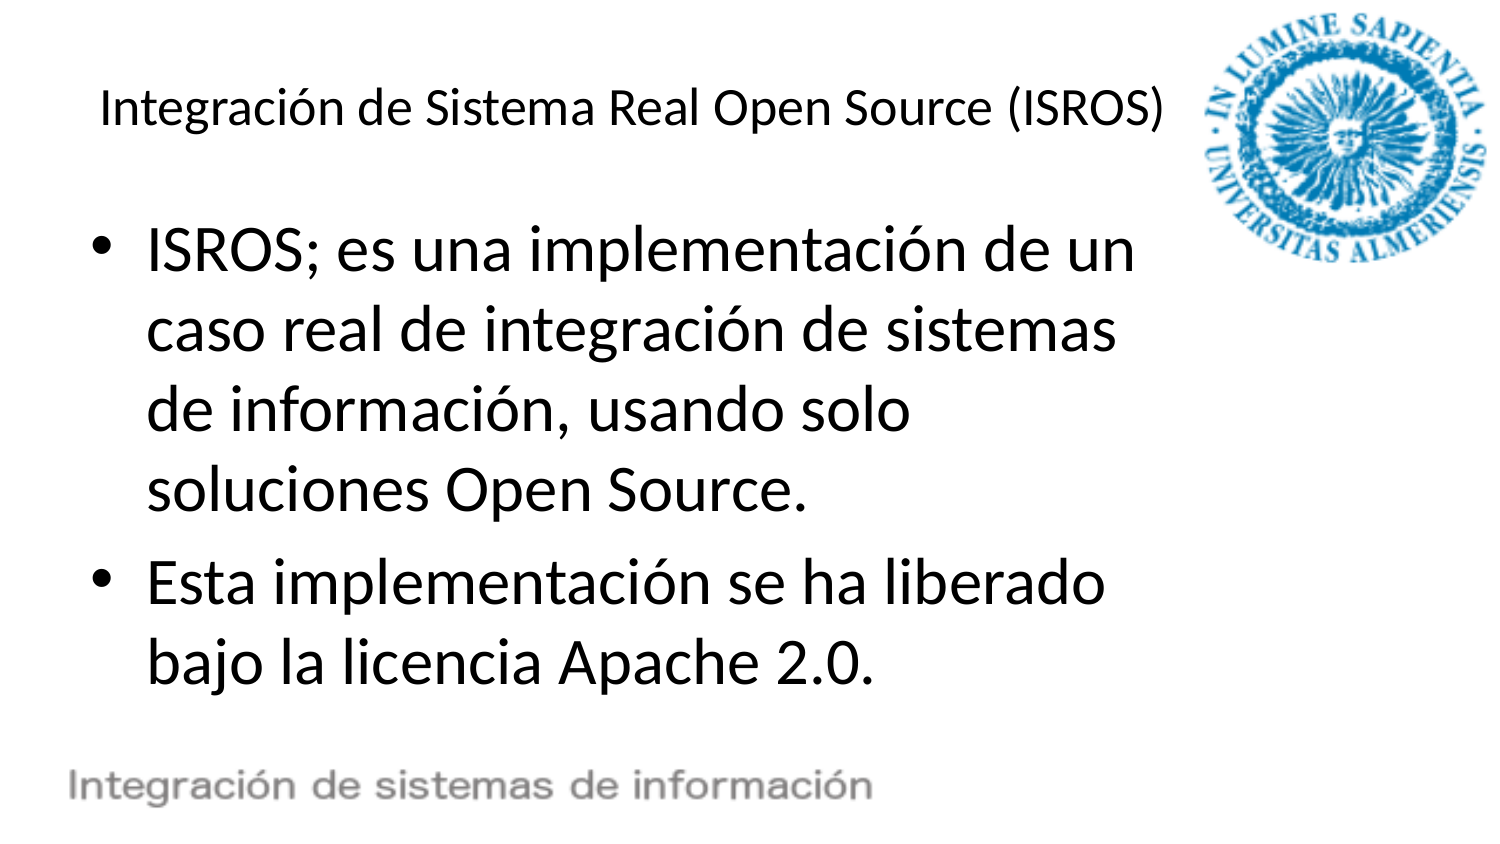

# Integración de Sistema Real Open Source (ISROS)
ISROS; es una implementación de un caso real de integración de sistemas de información, usando solo soluciones Open Source.
Esta implementación se ha liberado bajo la licencia Apache 2.0.